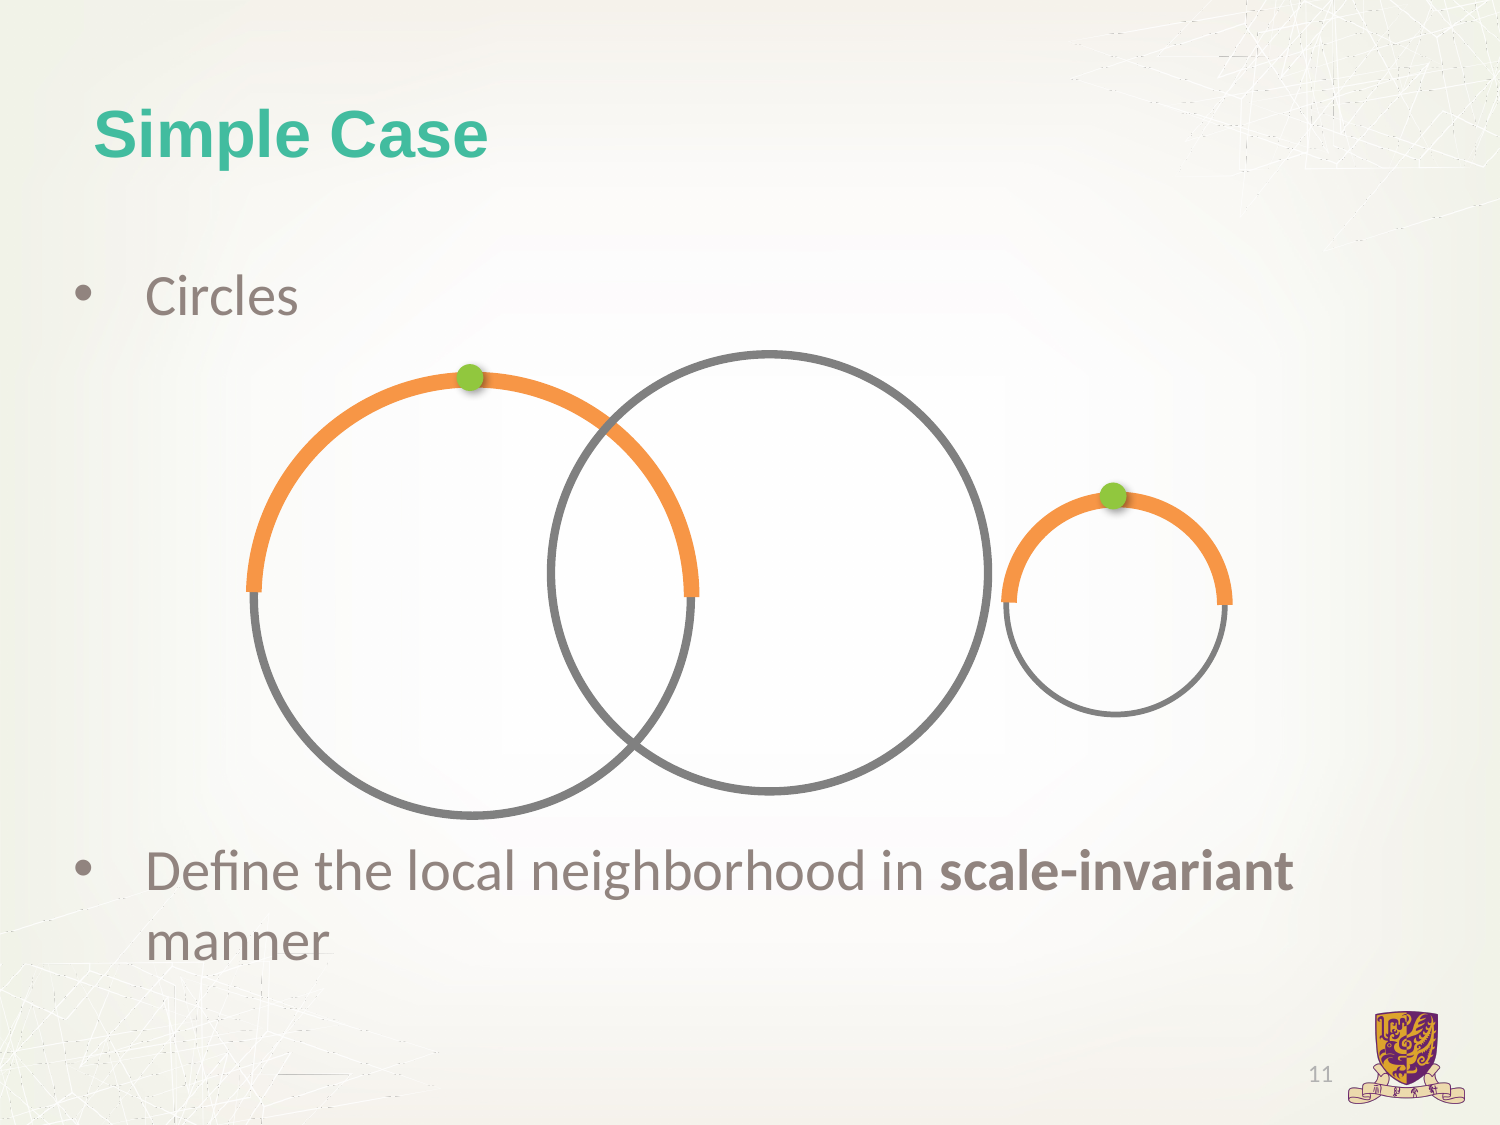

# Simple Case
Circles

Define the local neighborhood in scale-invariant manner

11